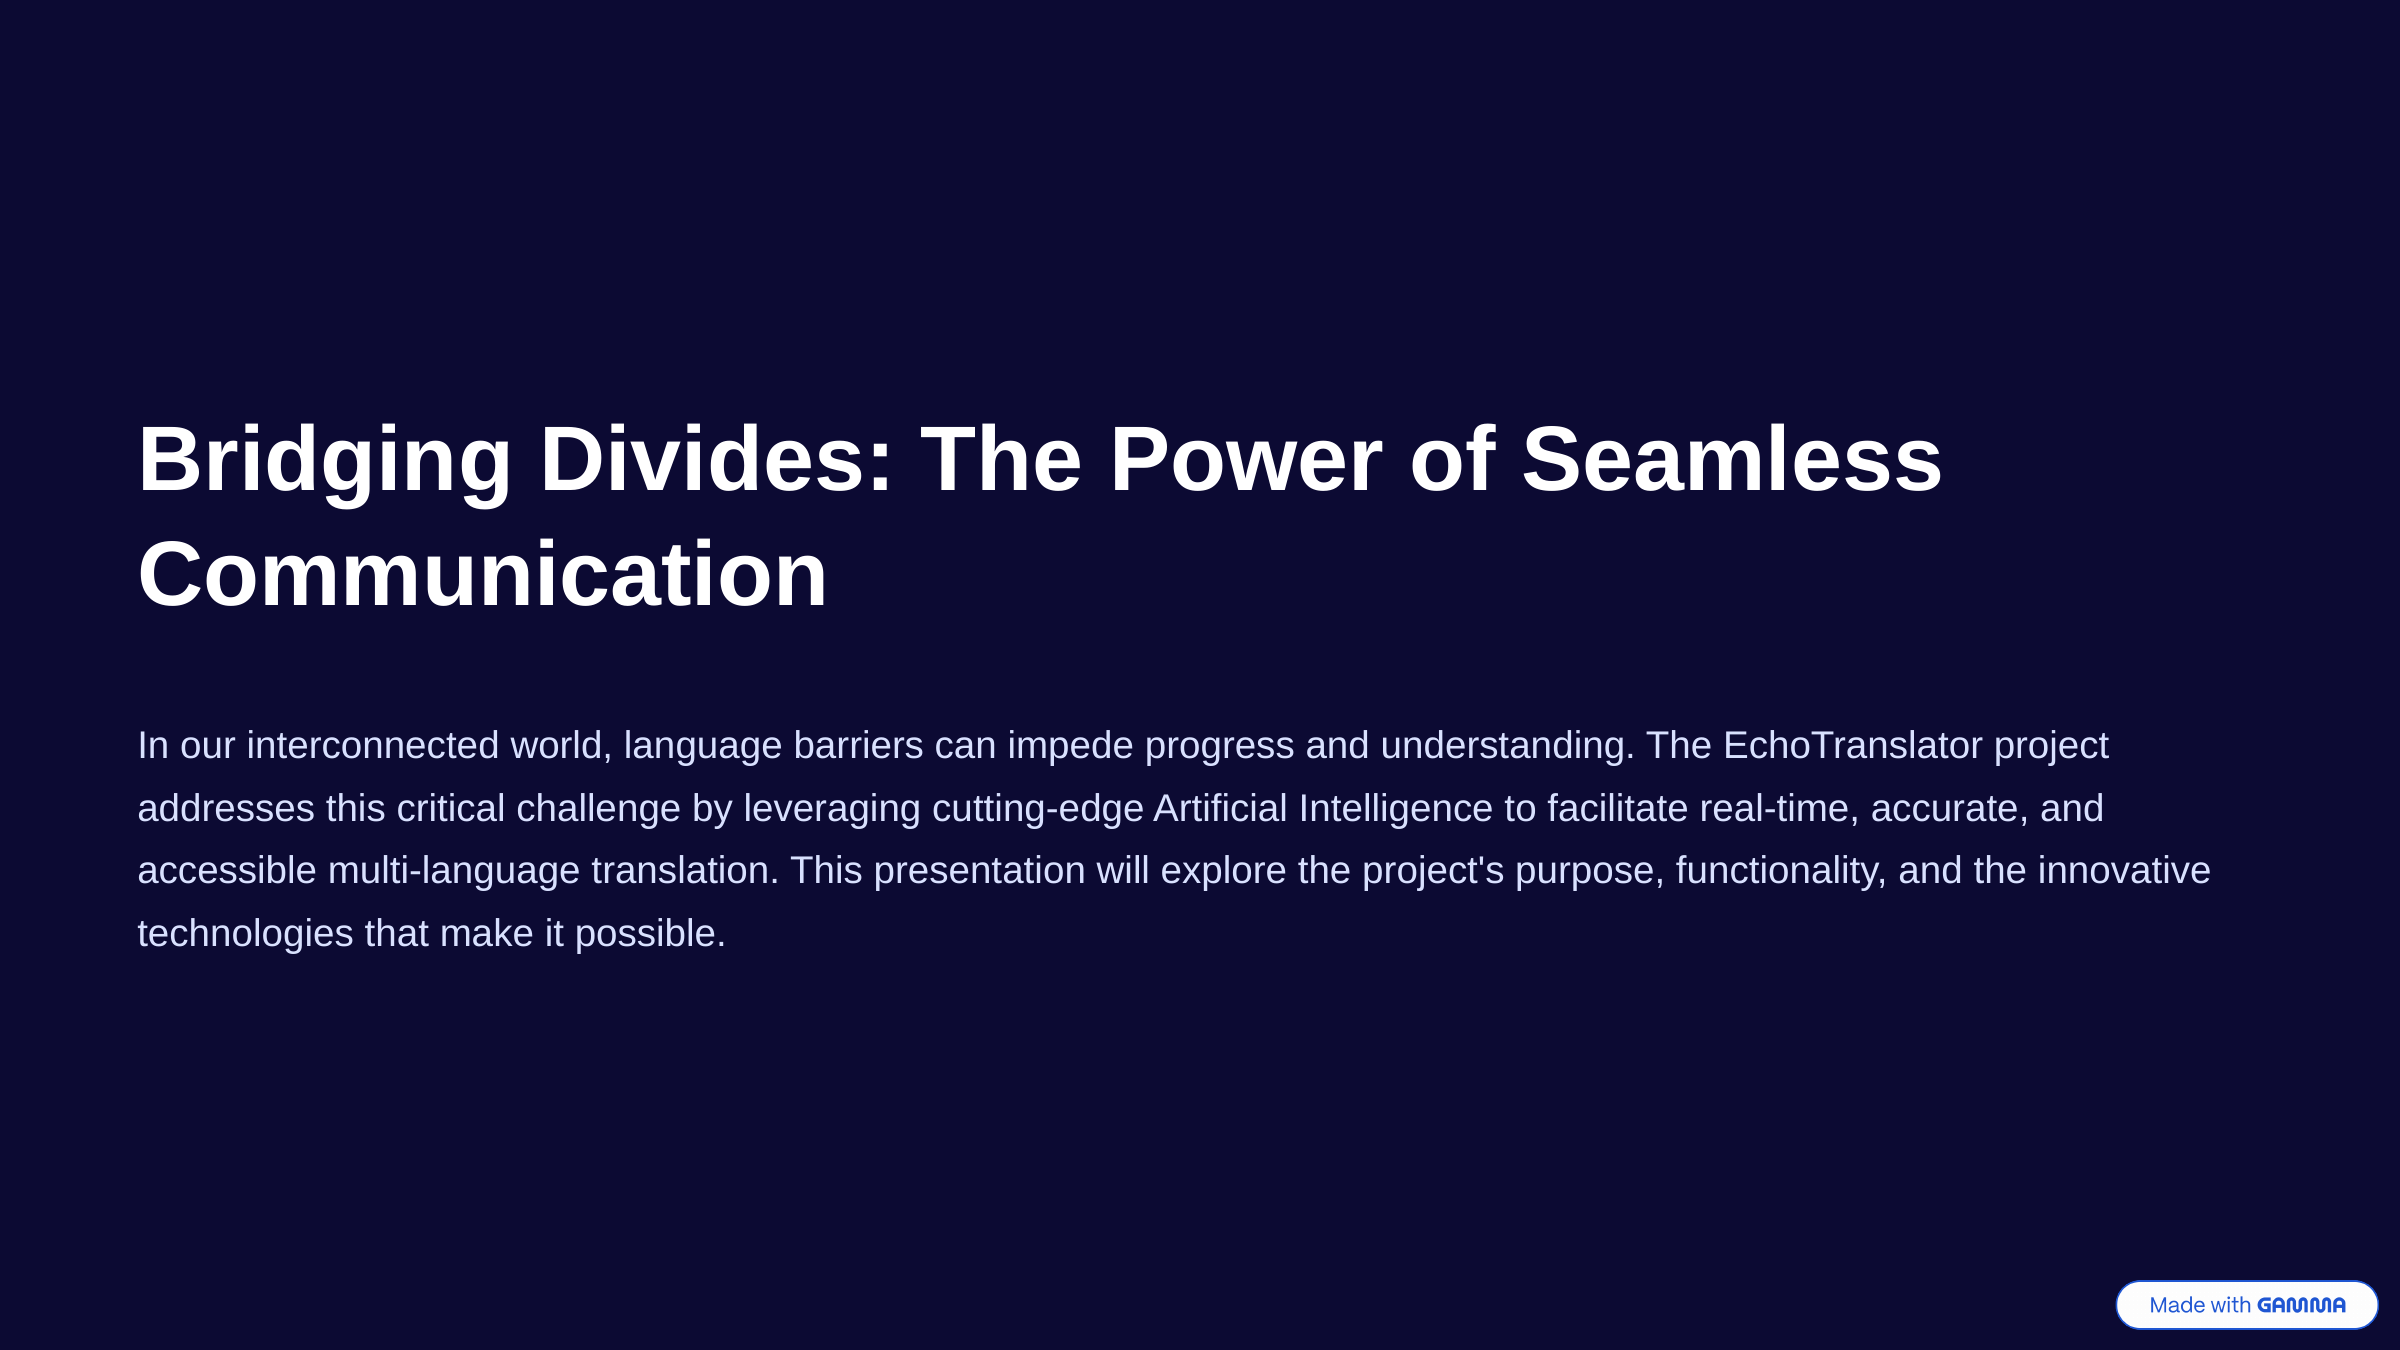

Bridging Divides: The Power of Seamless Communication
In our interconnected world, language barriers can impede progress and understanding. The EchoTranslator project addresses this critical challenge by leveraging cutting-edge Artificial Intelligence to facilitate real-time, accurate, and accessible multi-language translation. This presentation will explore the project's purpose, functionality, and the innovative technologies that make it possible.